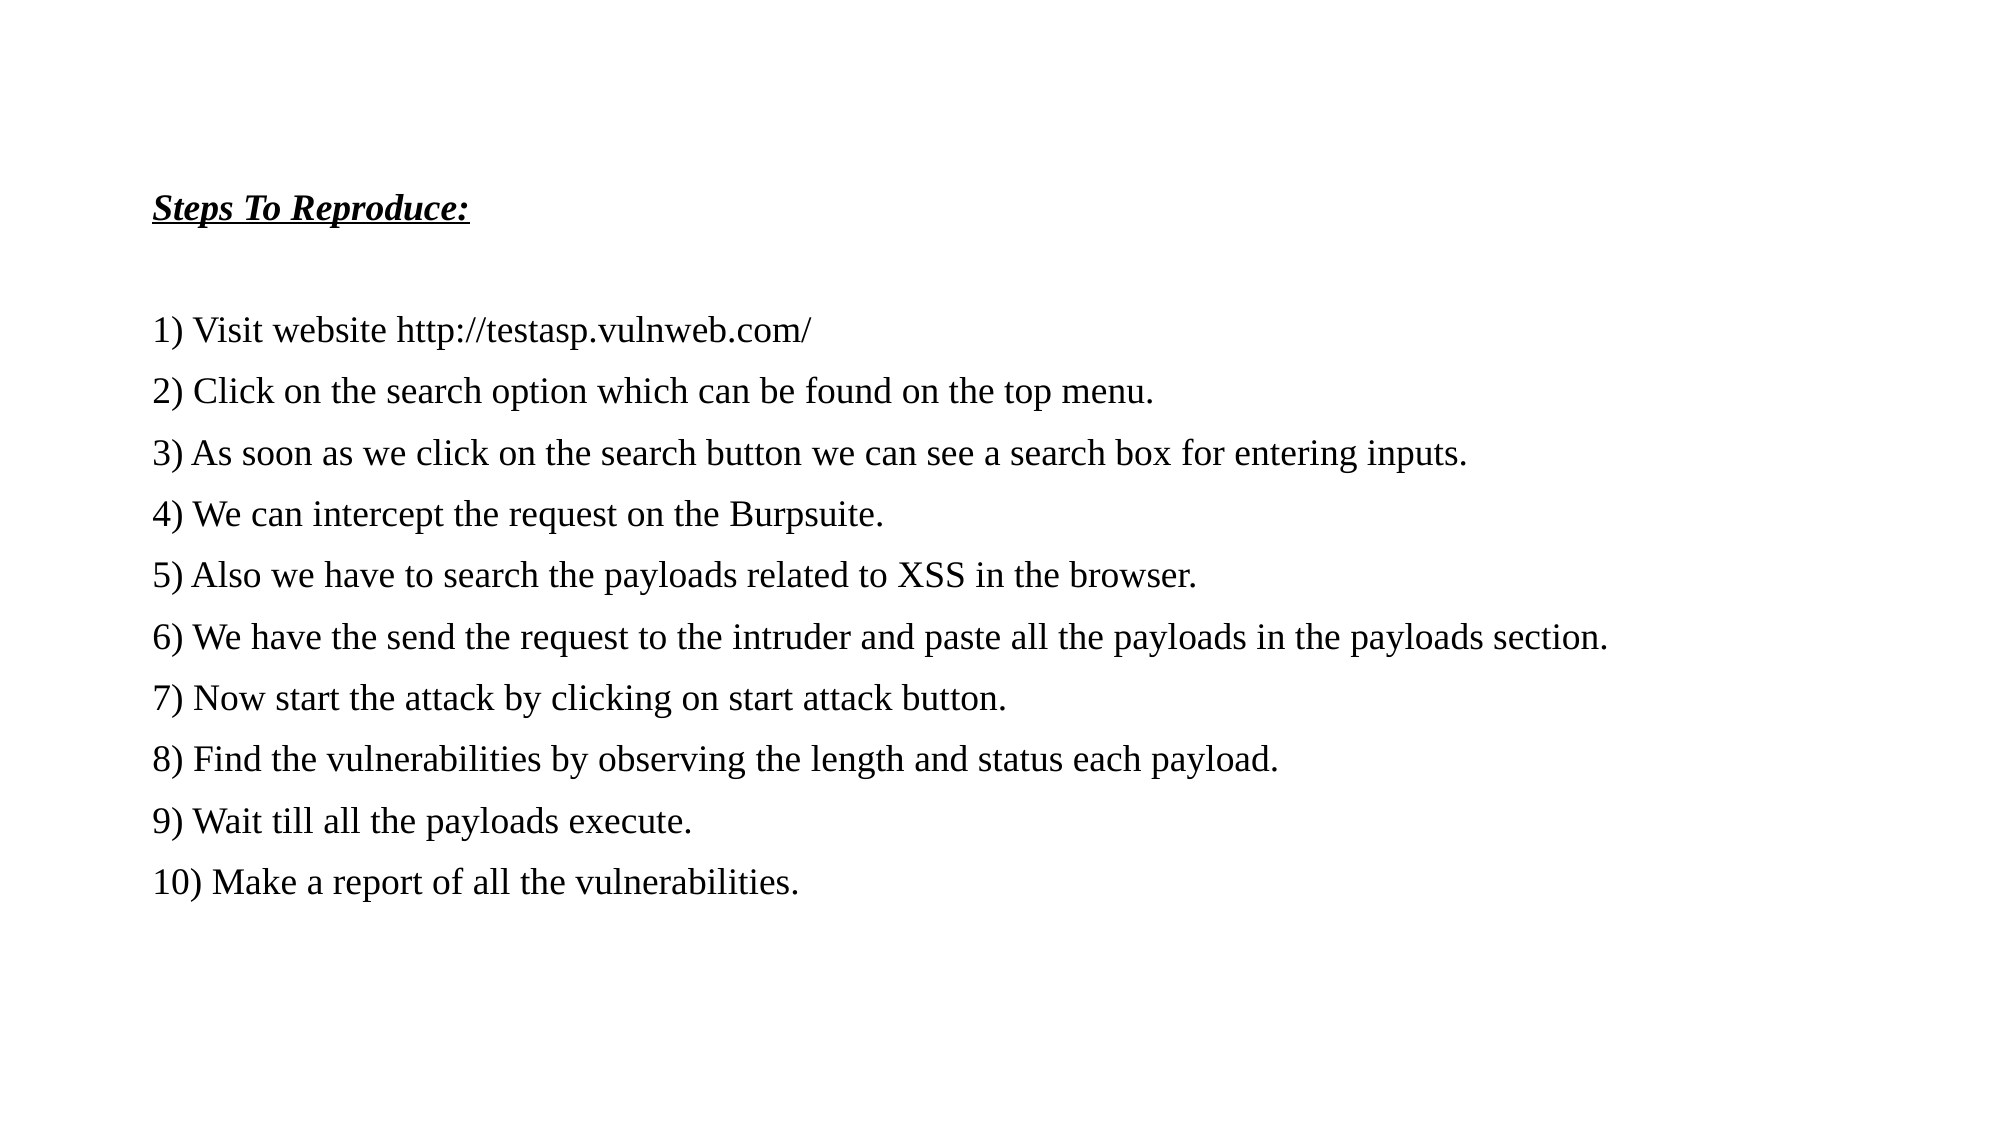

Steps To Reproduce:

1) Visit website http://testasp.vulnweb.com/
2) Click on the search option which can be found on the top menu.
3) As soon as we click on the search button we can see a search box for entering inputs.
4) We can intercept the request on the Burpsuite.
5) Also we have to search the payloads related to XSS in the browser.
6) We have the send the request to the intruder and paste all the payloads in the payloads section.
7) Now start the attack by clicking on start attack button.
8) Find the vulnerabilities by observing the length and status each payload.
9) Wait till all the payloads execute.
10) Make a report of all the vulnerabilities.